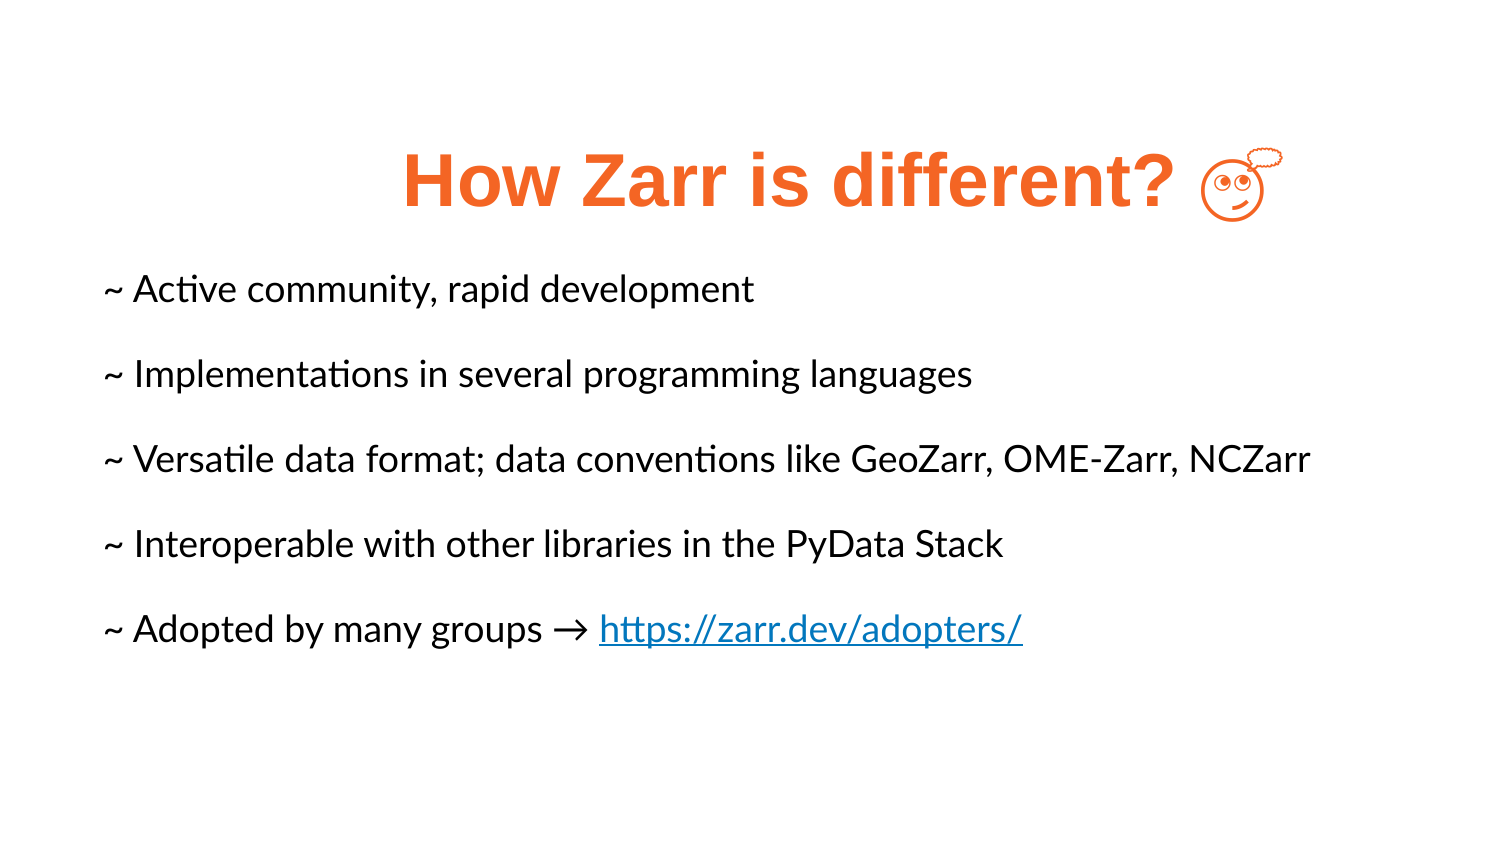

How Zarr is different? 🤔
~ Active community, rapid development
~ Implementations in several programming languages
~ Versatile data format; data conventions like GeoZarr, OME-Zarr, NCZarr
~ Interoperable with other libraries in the PyData Stack
~ Adopted by many groups → https://zarr.dev/adopters/